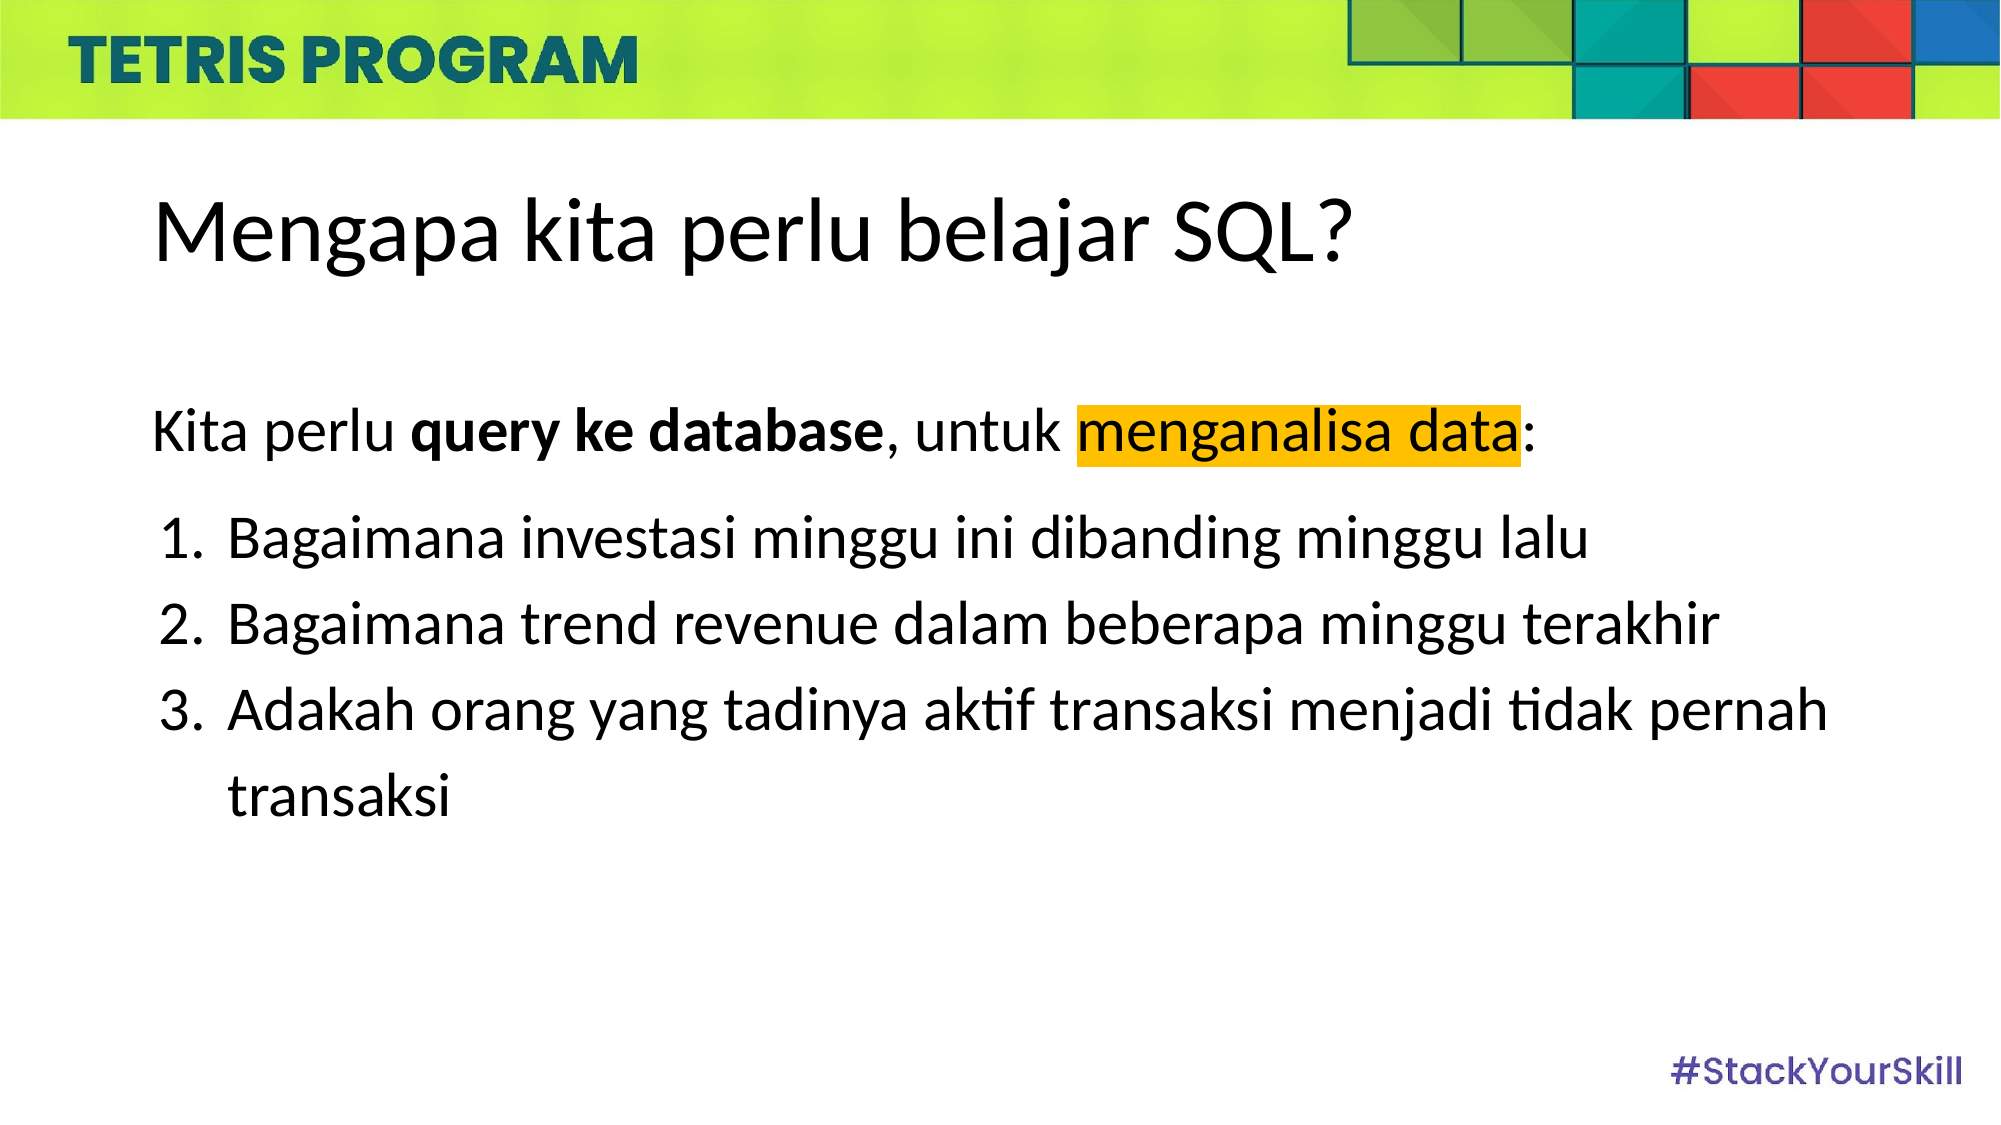

# Mengapa kita perlu belajar SQL?
Kita perlu query ke database, untuk menganalisa data:
Bagaimana investasi minggu ini dibanding minggu lalu
Bagaimana trend revenue dalam beberapa minggu terakhir
Adakah orang yang tadinya aktif transaksi menjadi tidak pernah transaksi